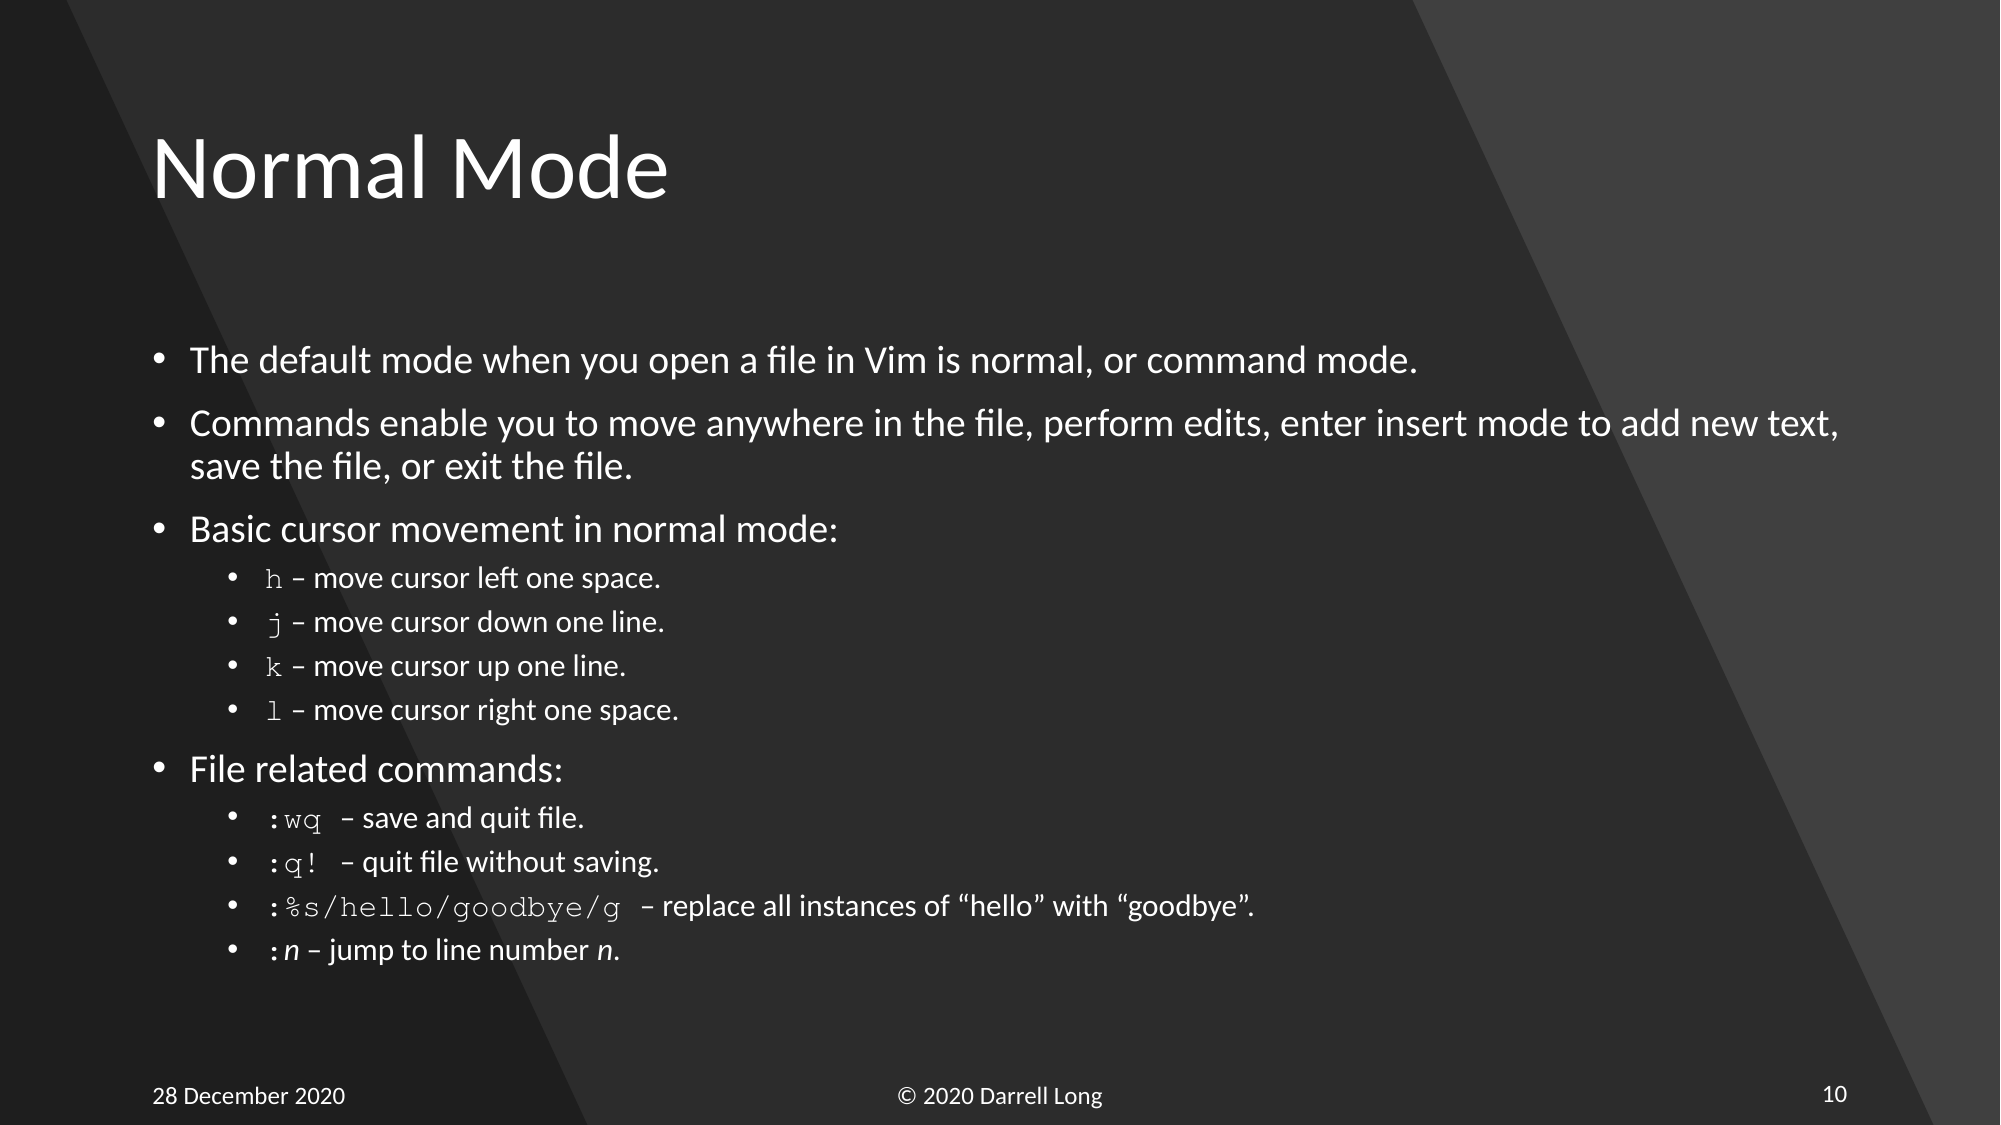

# Normal Mode
The default mode when you open a file in Vim is normal, or command mode.
Commands enable you to move anywhere in the file, perform edits, enter insert mode to add new text, save the file, or exit the file.
Basic cursor movement in normal mode:
h – move cursor left one space.
j – move cursor down one line.
k – move cursor up one line.
l – move cursor right one space.
File related commands:
:wq – save and quit file.
:q! – quit file without saving.
:%s/hello/goodbye/g – replace all instances of “hello” with “goodbye”.
:n – jump to line number n.
10
© 2020 Darrell Long
28 December 2020